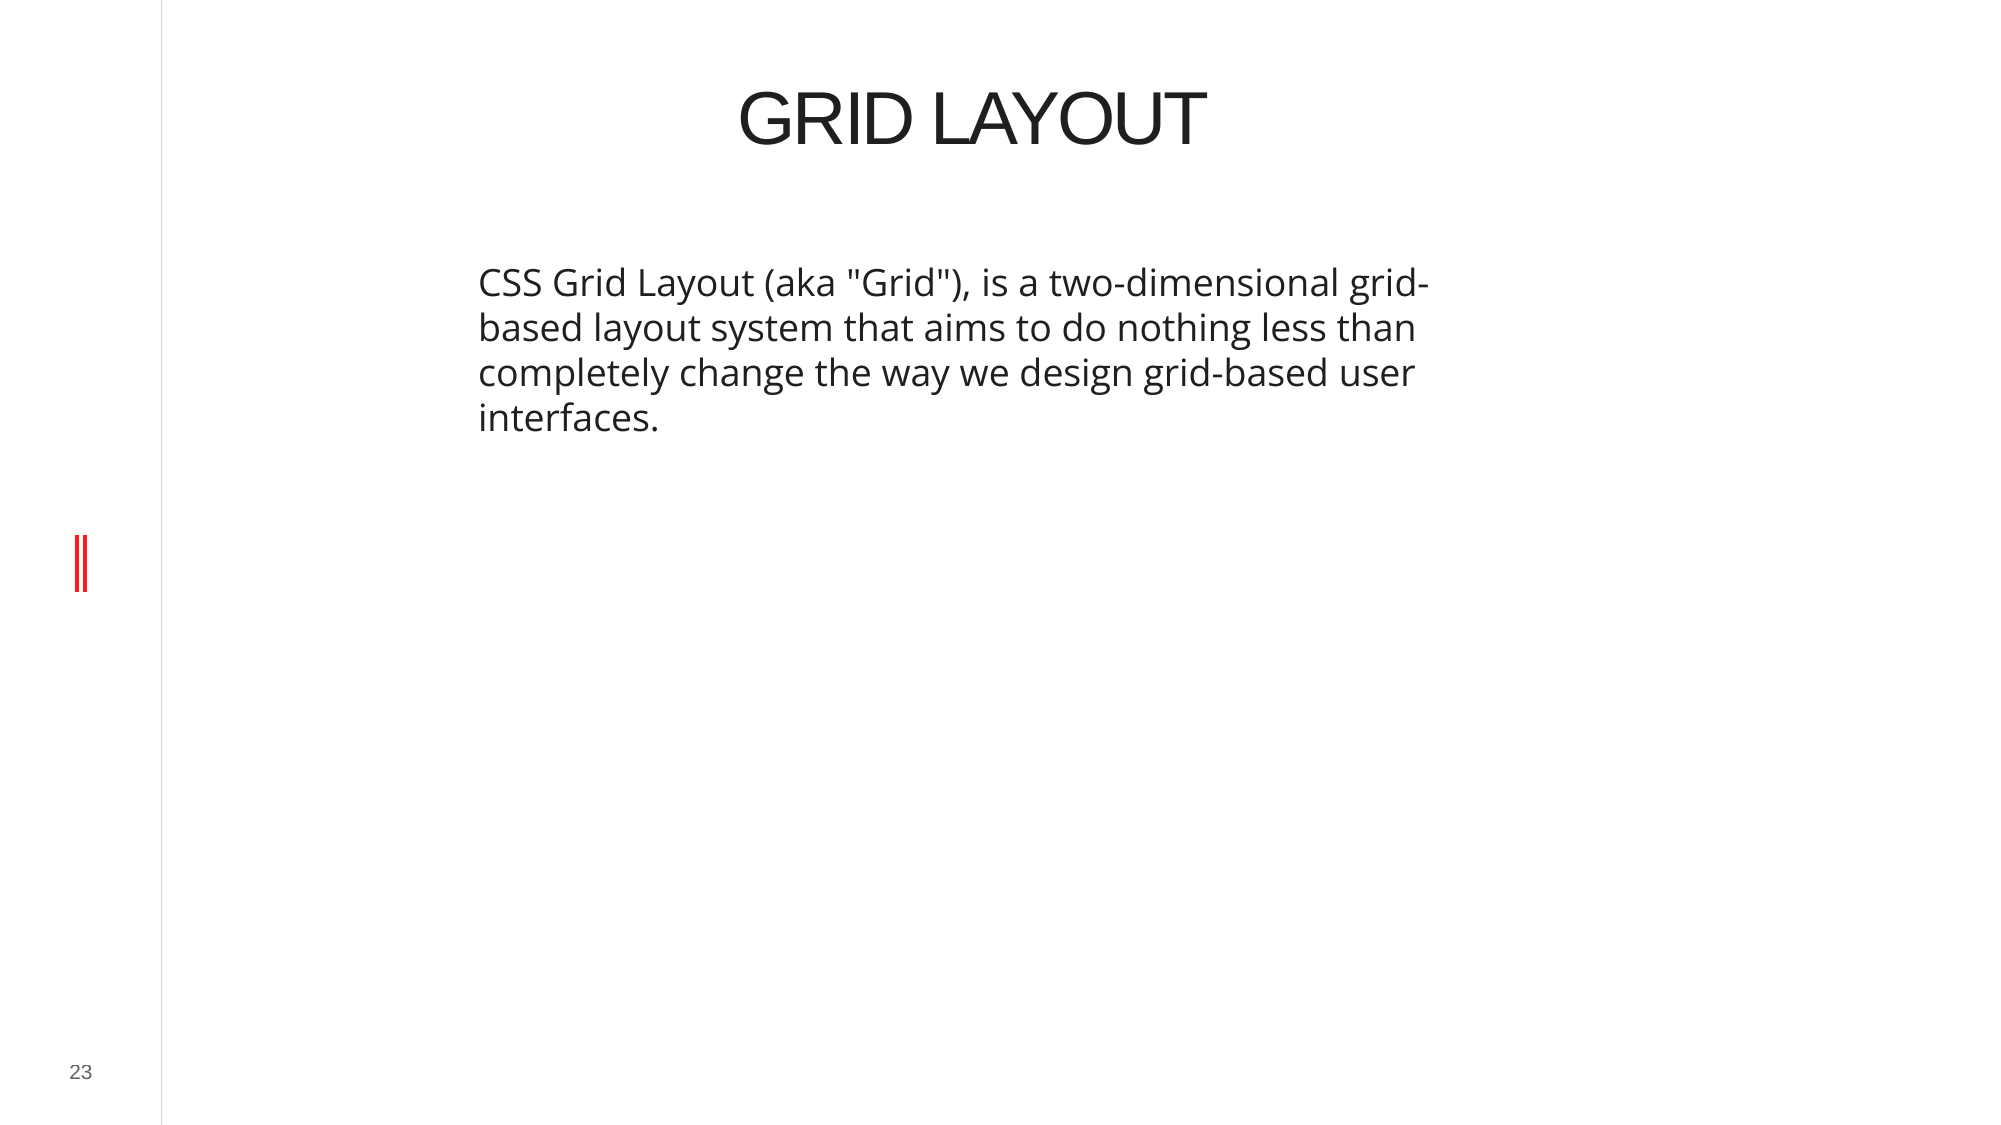

# GRID LAYOUT
CSS Grid Layout (aka "Grid"), is a two-dimensional grid-based layout system that aims to do nothing less than completely change the way we design grid-based user interfaces.
23